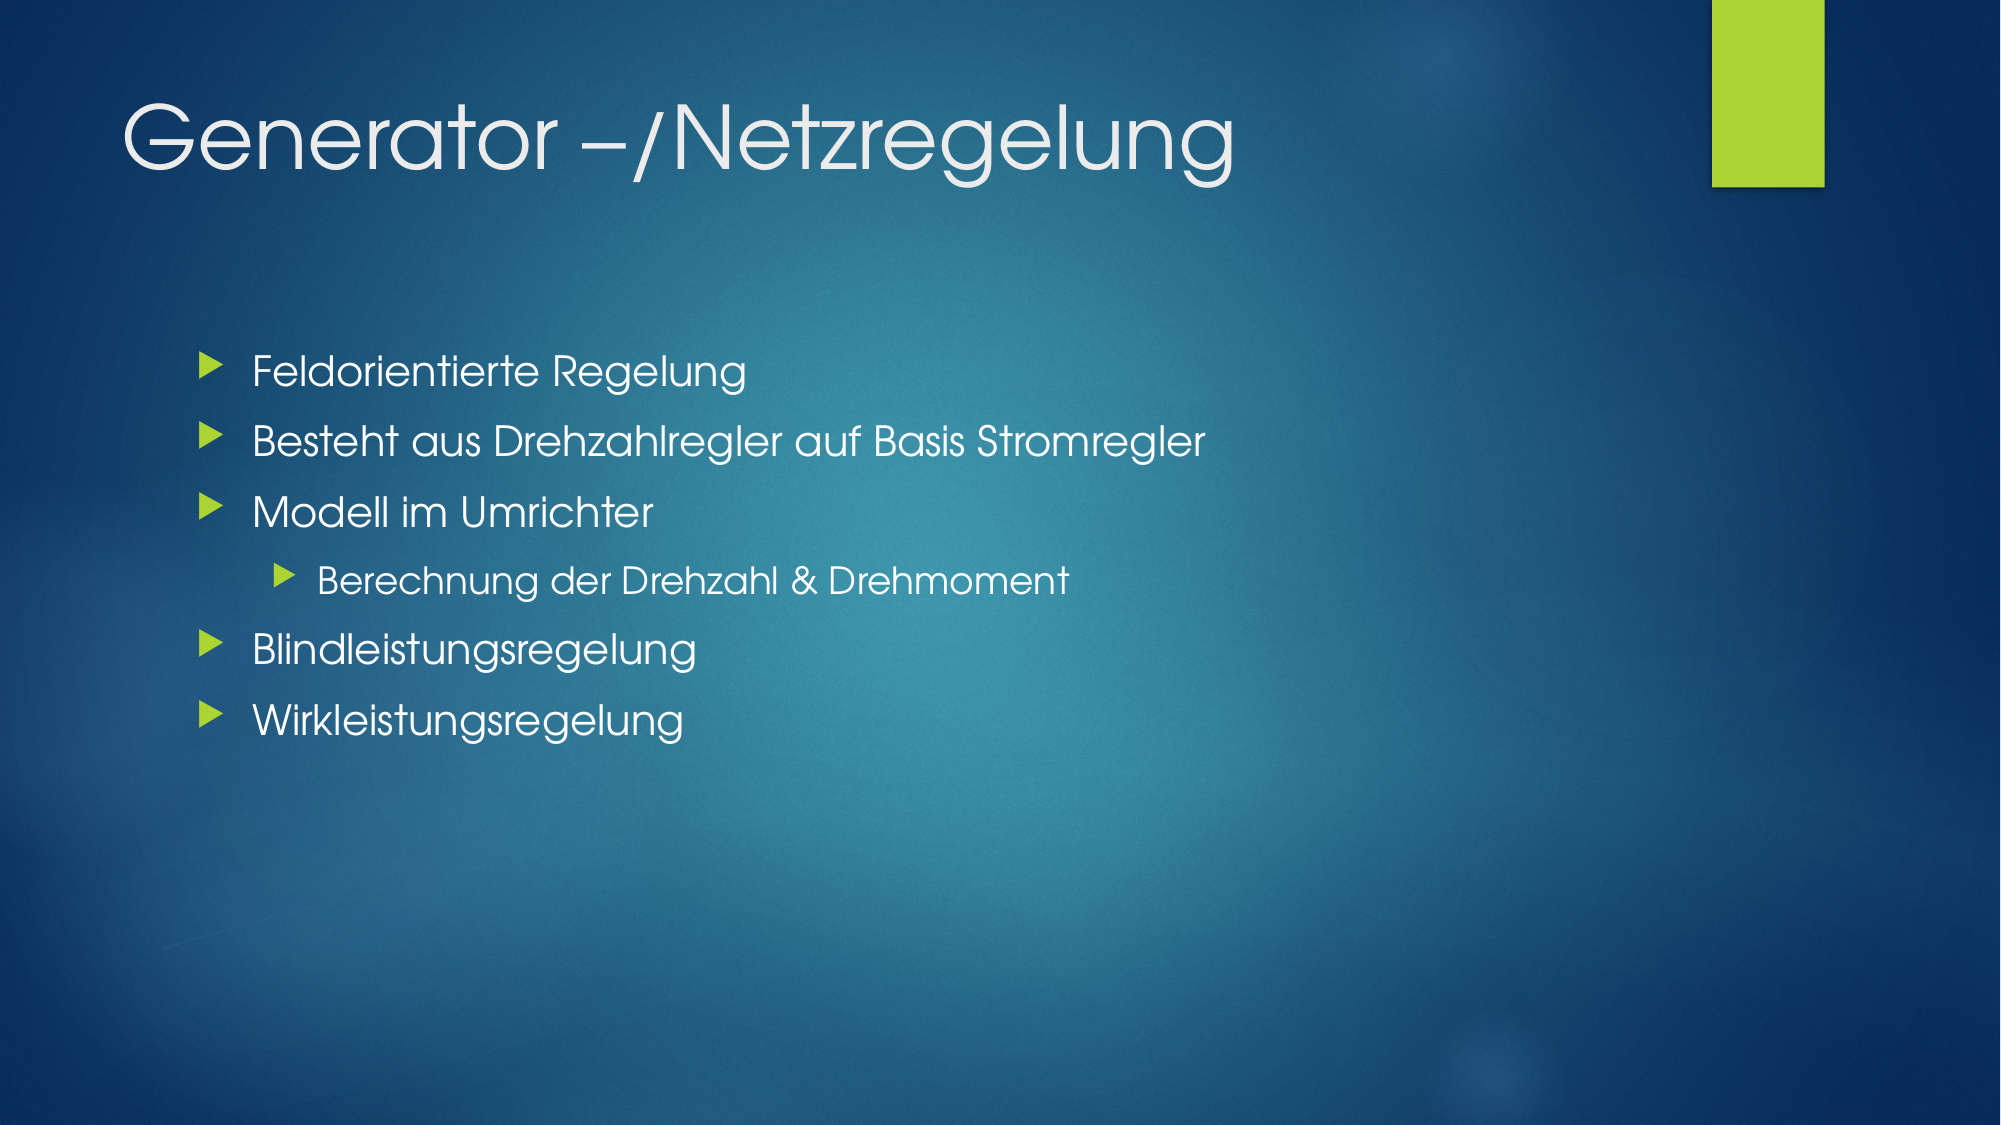

# Generator –/Netzregelung
Feldorientierte Regelung
Besteht aus Drehzahlregler auf Basis Stromregler
Modell im Umrichter
Berechnung der Drehzahl & Drehmoment
Blindleistungsregelung
Wirkleistungsregelung